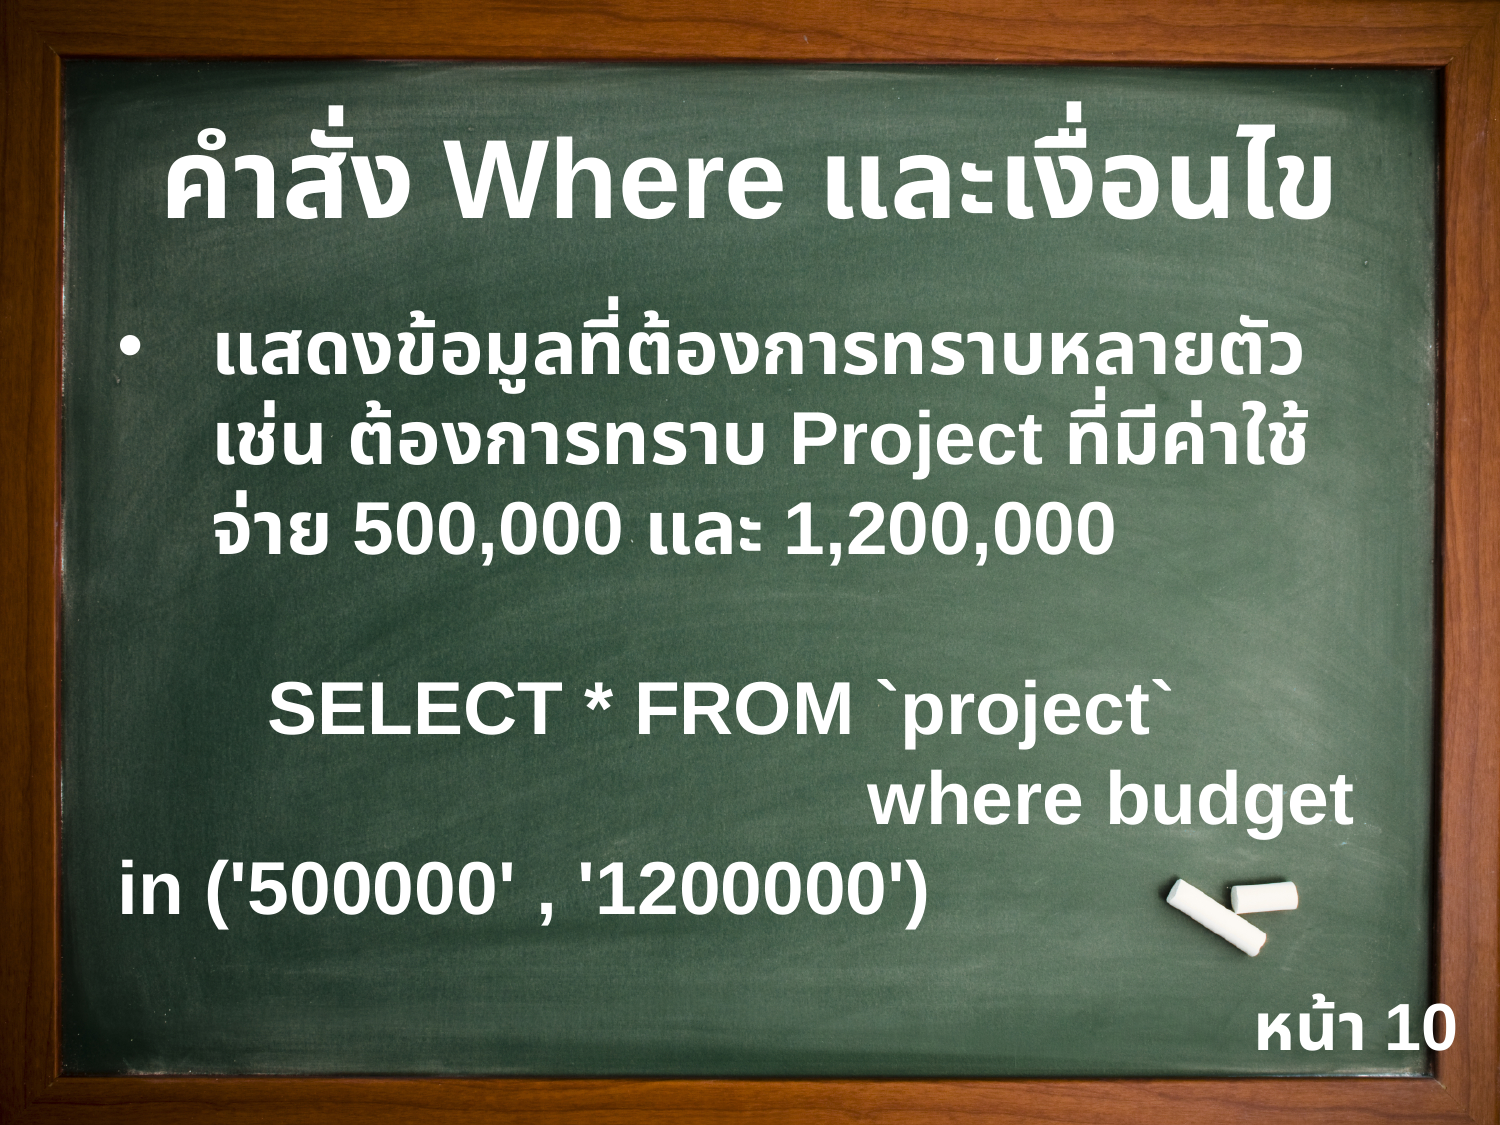

คำสั่ง Where และเงื่อนไข
แสดงข้อมูลที่ต้องการทราบหลายตัว เช่น ต้องการทราบ Project ที่มีค่าใช้จ่าย 500,000 และ 1,200,000

	SELECT * FROM `project`						where budget in ('500000' , '1200000')
หน้า 10